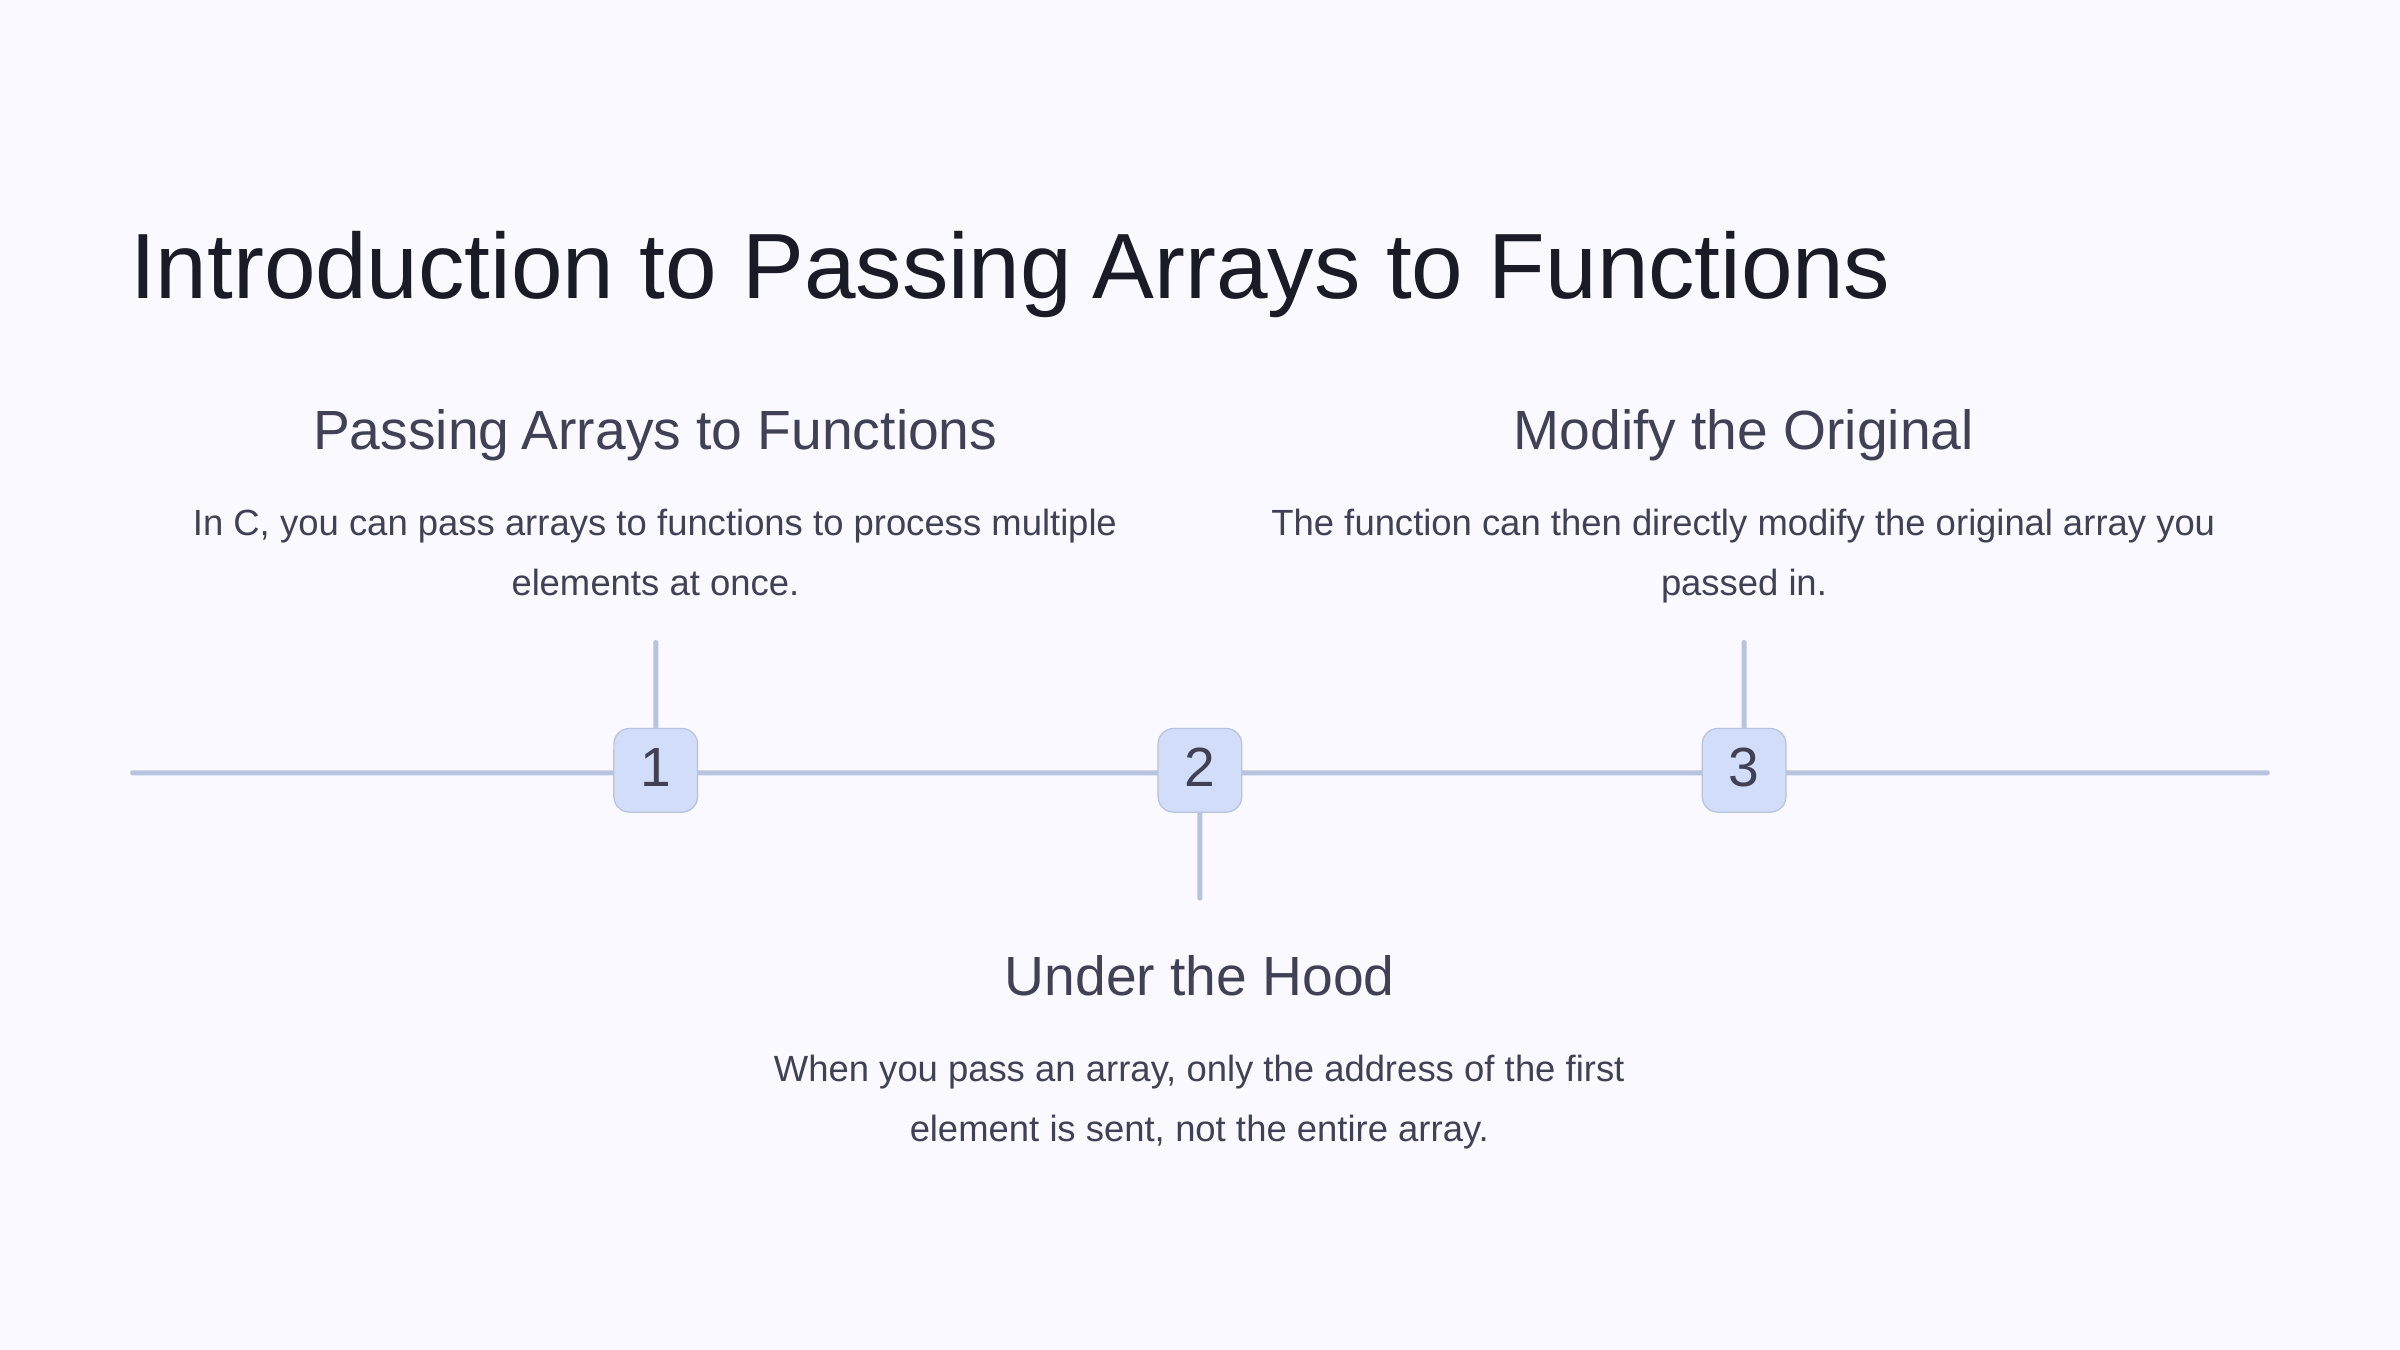

Introduction to Passing Arrays to Functions
Passing Arrays to Functions
Modify the Original
In C, you can pass arrays to functions to process multiple elements at once.
The function can then directly modify the original array you passed in.

1
2
3

Under the Hood
When you pass an array, only the address of the first element is sent, not the entire array.